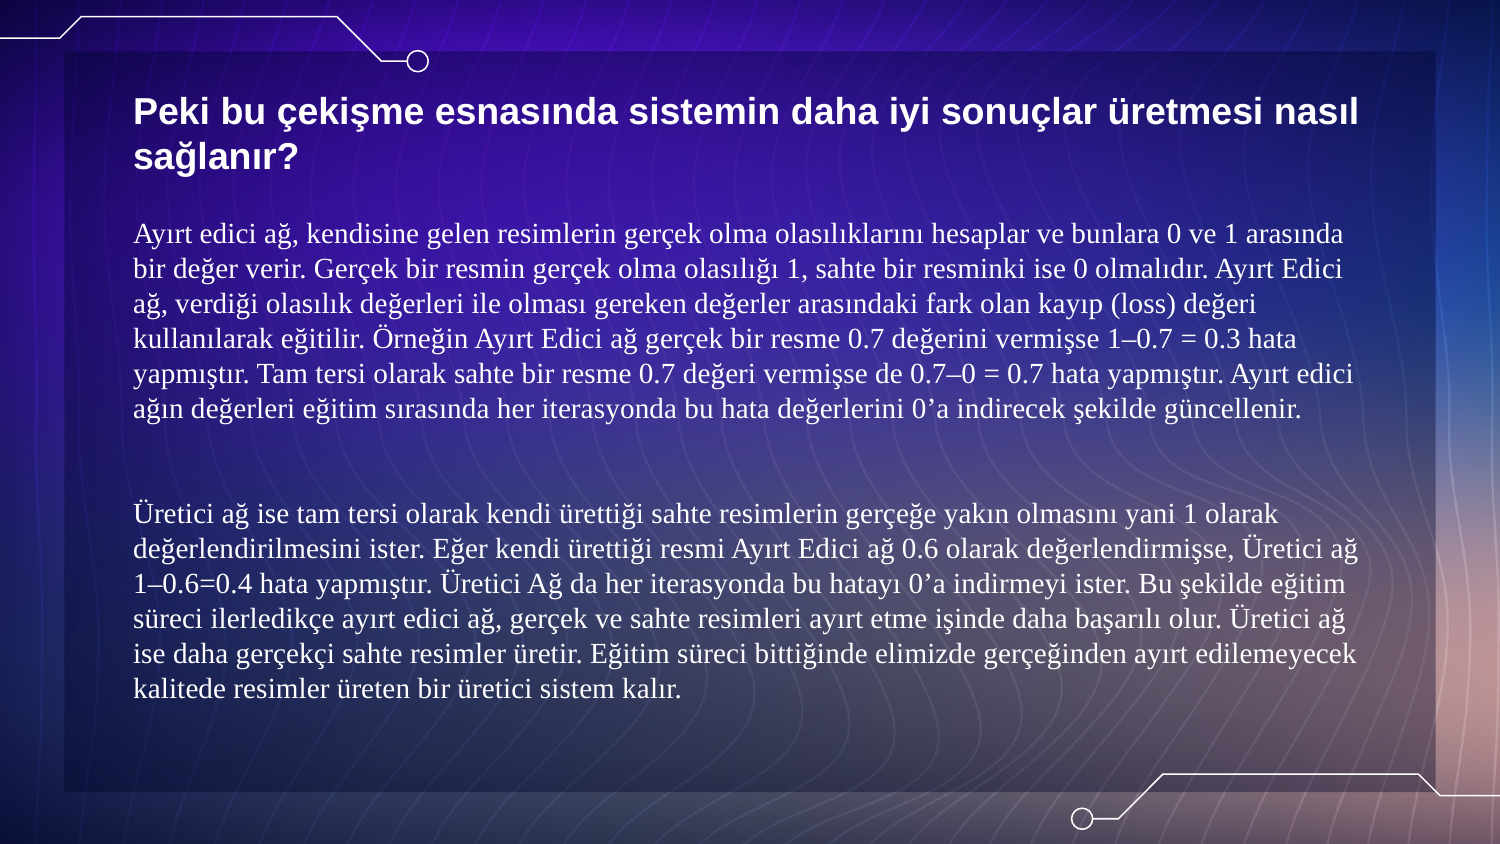

# Peki bu çekişme esnasında sistemin daha iyi sonuçlar üretmesi nasıl sağlanır?
Ayırt edici ağ, kendisine gelen resimlerin gerçek olma olasılıklarını hesaplar ve bunlara 0 ve 1 arasında bir değer verir. Gerçek bir resmin gerçek olma olasılığı 1, sahte bir resminki ise 0 olmalıdır. Ayırt Edici ağ, verdiği olasılık değerleri ile olması gereken değerler arasındaki fark olan kayıp (loss) değeri kullanılarak eğitilir. Örneğin Ayırt Edici ağ gerçek bir resme 0.7 değerini vermişse 1–0.7 = 0.3 hata yapmıştır. Tam tersi olarak sahte bir resme 0.7 değeri vermişse de 0.7–0 = 0.7 hata yapmıştır. Ayırt edici ağın değerleri eğitim sırasında her iterasyonda bu hata değerlerini 0’a indirecek şekilde güncellenir.

Üretici ağ ise tam tersi olarak kendi ürettiği sahte resimlerin gerçeğe yakın olmasını yani 1 olarak değerlendirilmesini ister. Eğer kendi ürettiği resmi Ayırt Edici ağ 0.6 olarak değerlendirmişse, Üretici ağ 1–0.6=0.4 hata yapmıştır. Üretici Ağ da her iterasyonda bu hatayı 0’a indirmeyi ister. Bu şekilde eğitim süreci ilerledikçe ayırt edici ağ, gerçek ve sahte resimleri ayırt etme işinde daha başarılı olur. Üretici ağ ise daha gerçekçi sahte resimler üretir. Eğitim süreci bittiğinde elimizde gerçeğinden ayırt edilemeyecek kalitede resimler üreten bir üretici sistem kalır.